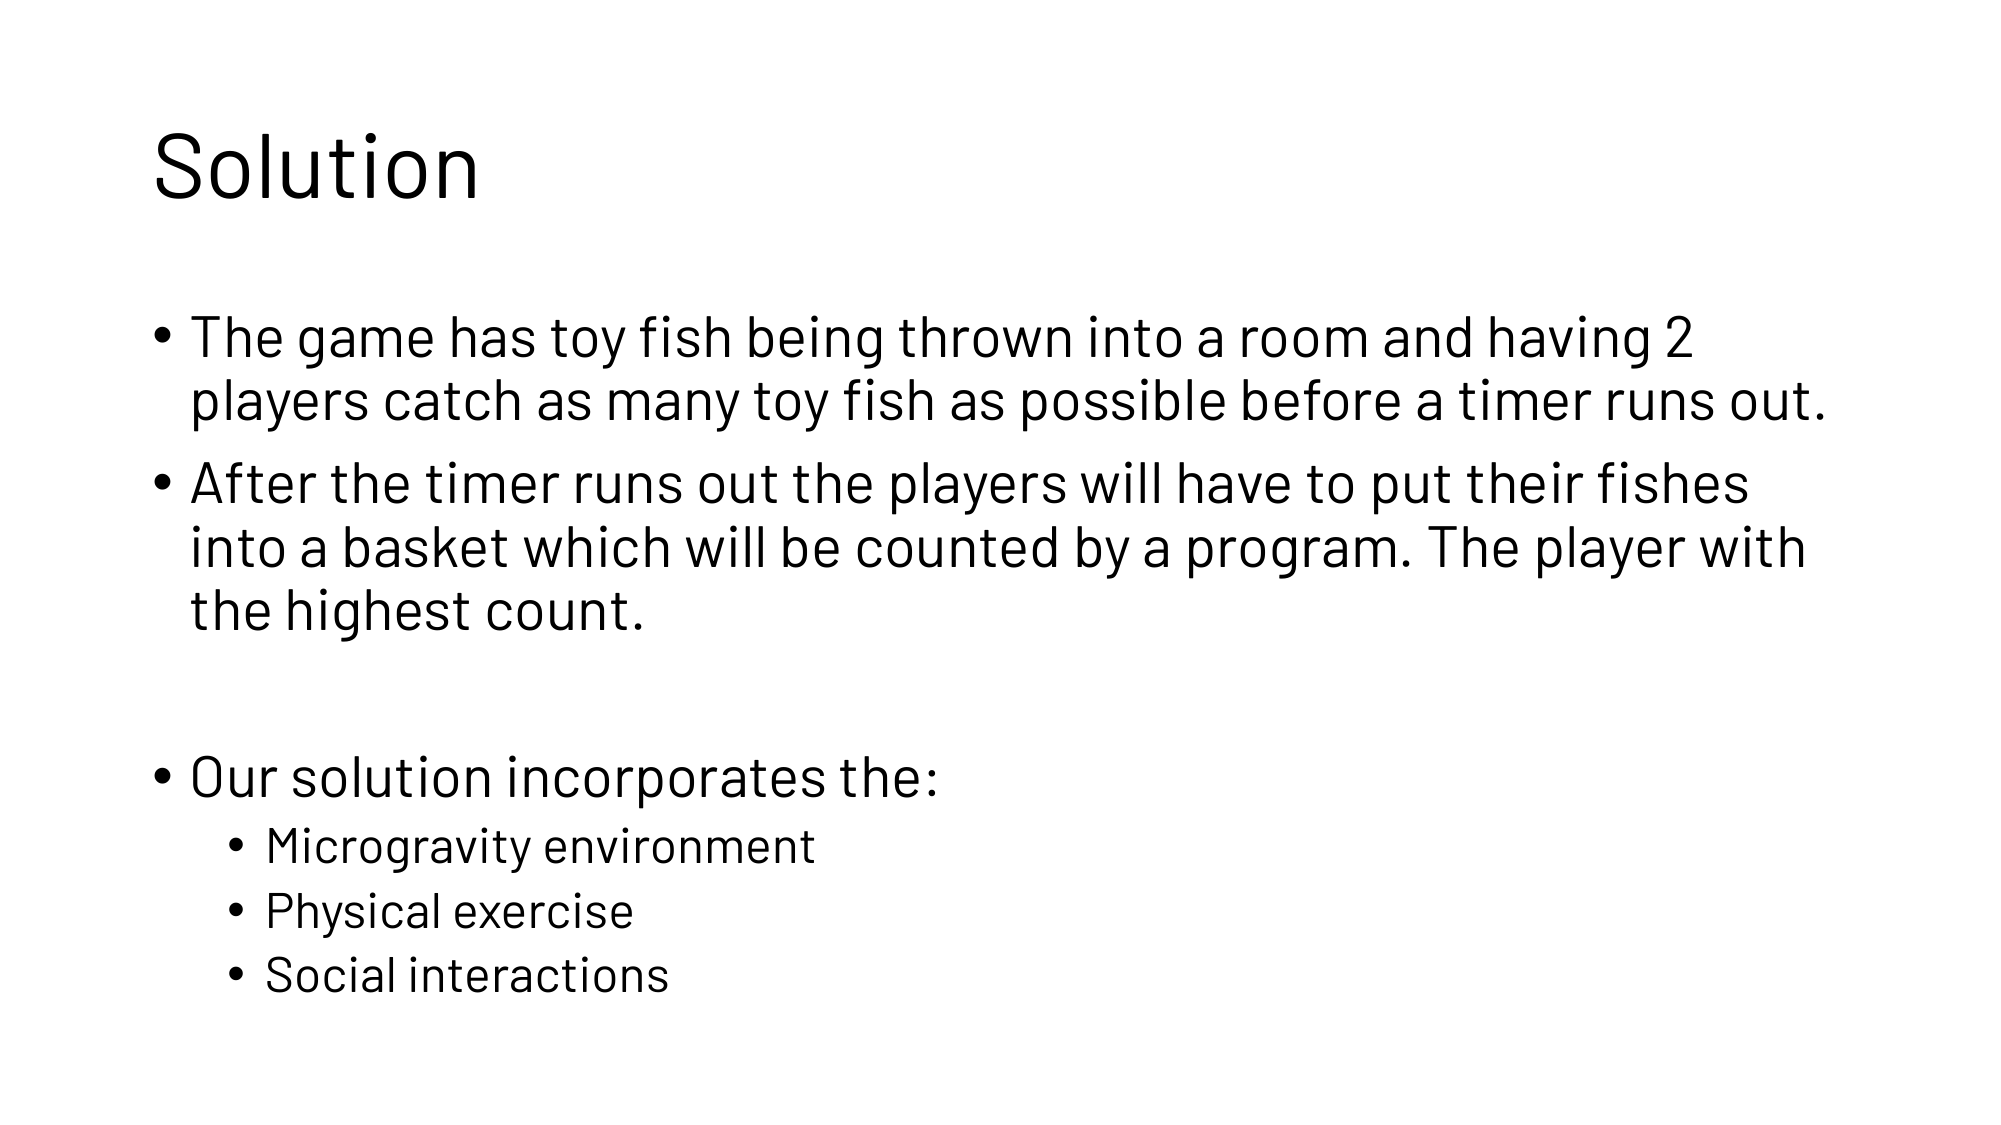

# Solution
The game has toy fish being thrown into a room and having 2 players catch as many toy fish as possible before a timer runs out.
After the timer runs out the players will have to put their fishes into a basket which will be counted by a program. The player with the highest count.

Our solution incorporates the:
Microgravity environment
Physical exercise
Social interactions